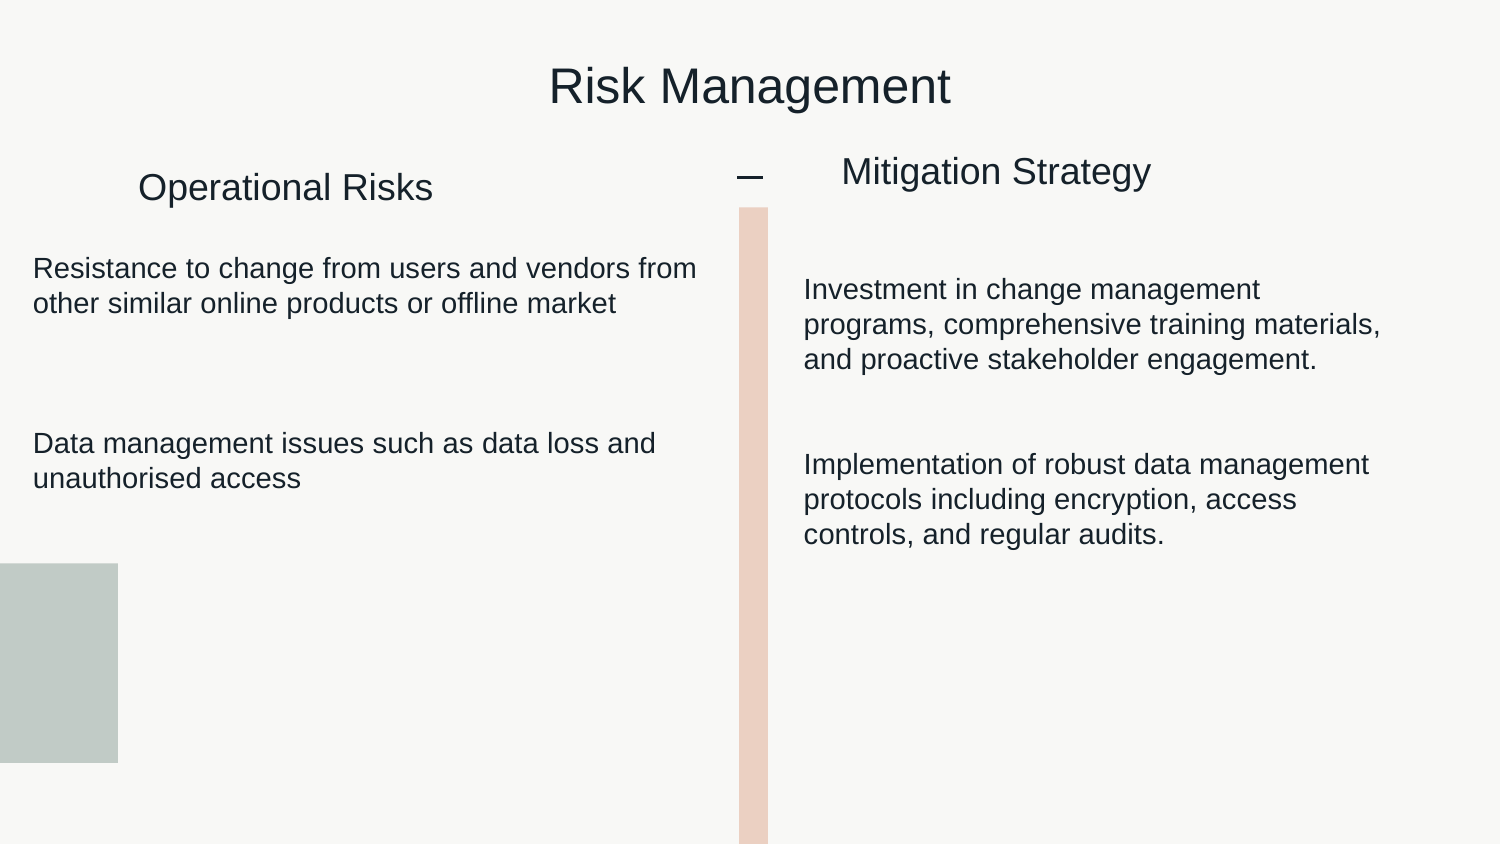

# Risk Management

Investment in change management programs, comprehensive training materials, and proactive stakeholder engagement.

Implementation of robust data management protocols including encryption, access controls, and regular audits.

Mitigation Strategy
Operational Risks
Resistance to change from users and vendors from other similar online products or offline market

Data management issues such as data loss and unauthorised access